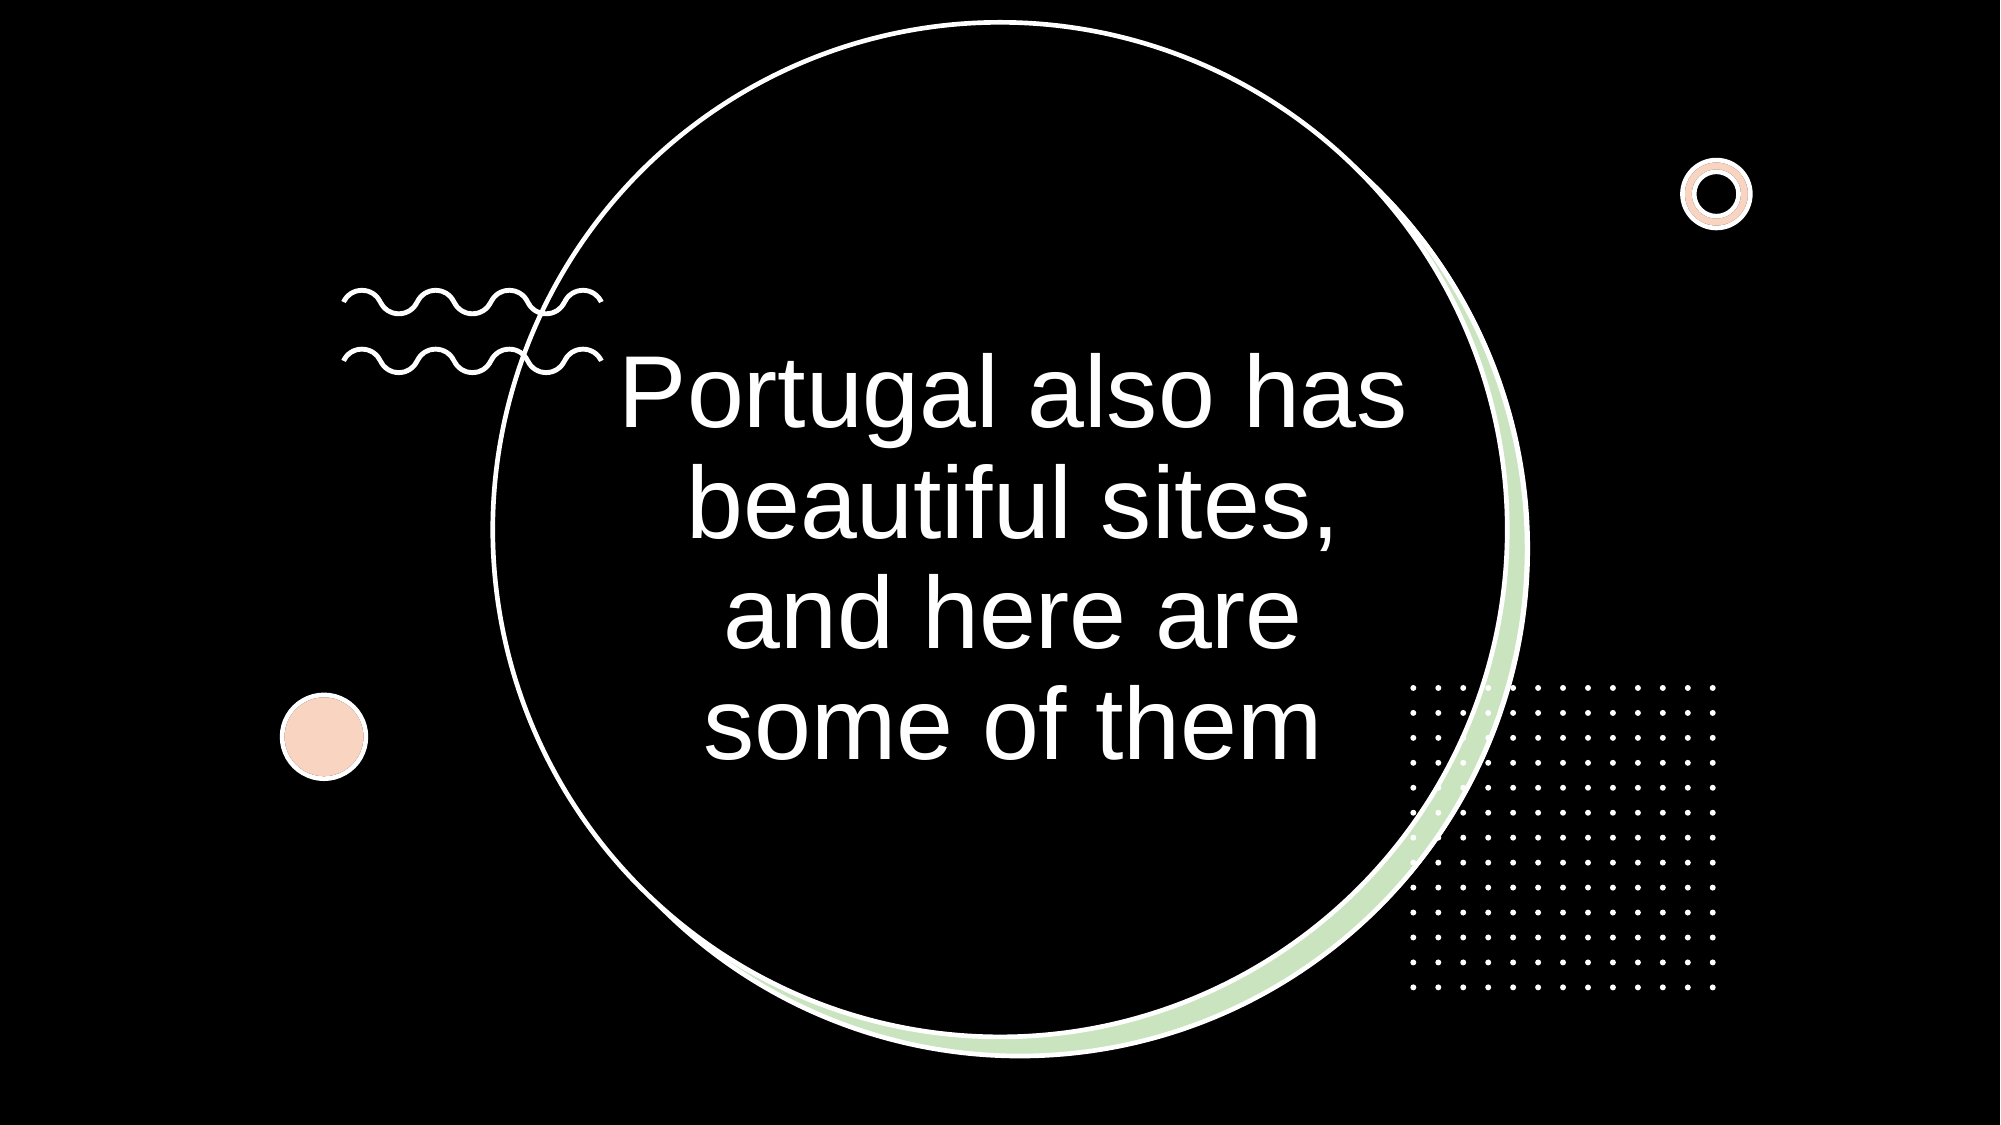

# Portugal also has beautiful sites, and here are some of them